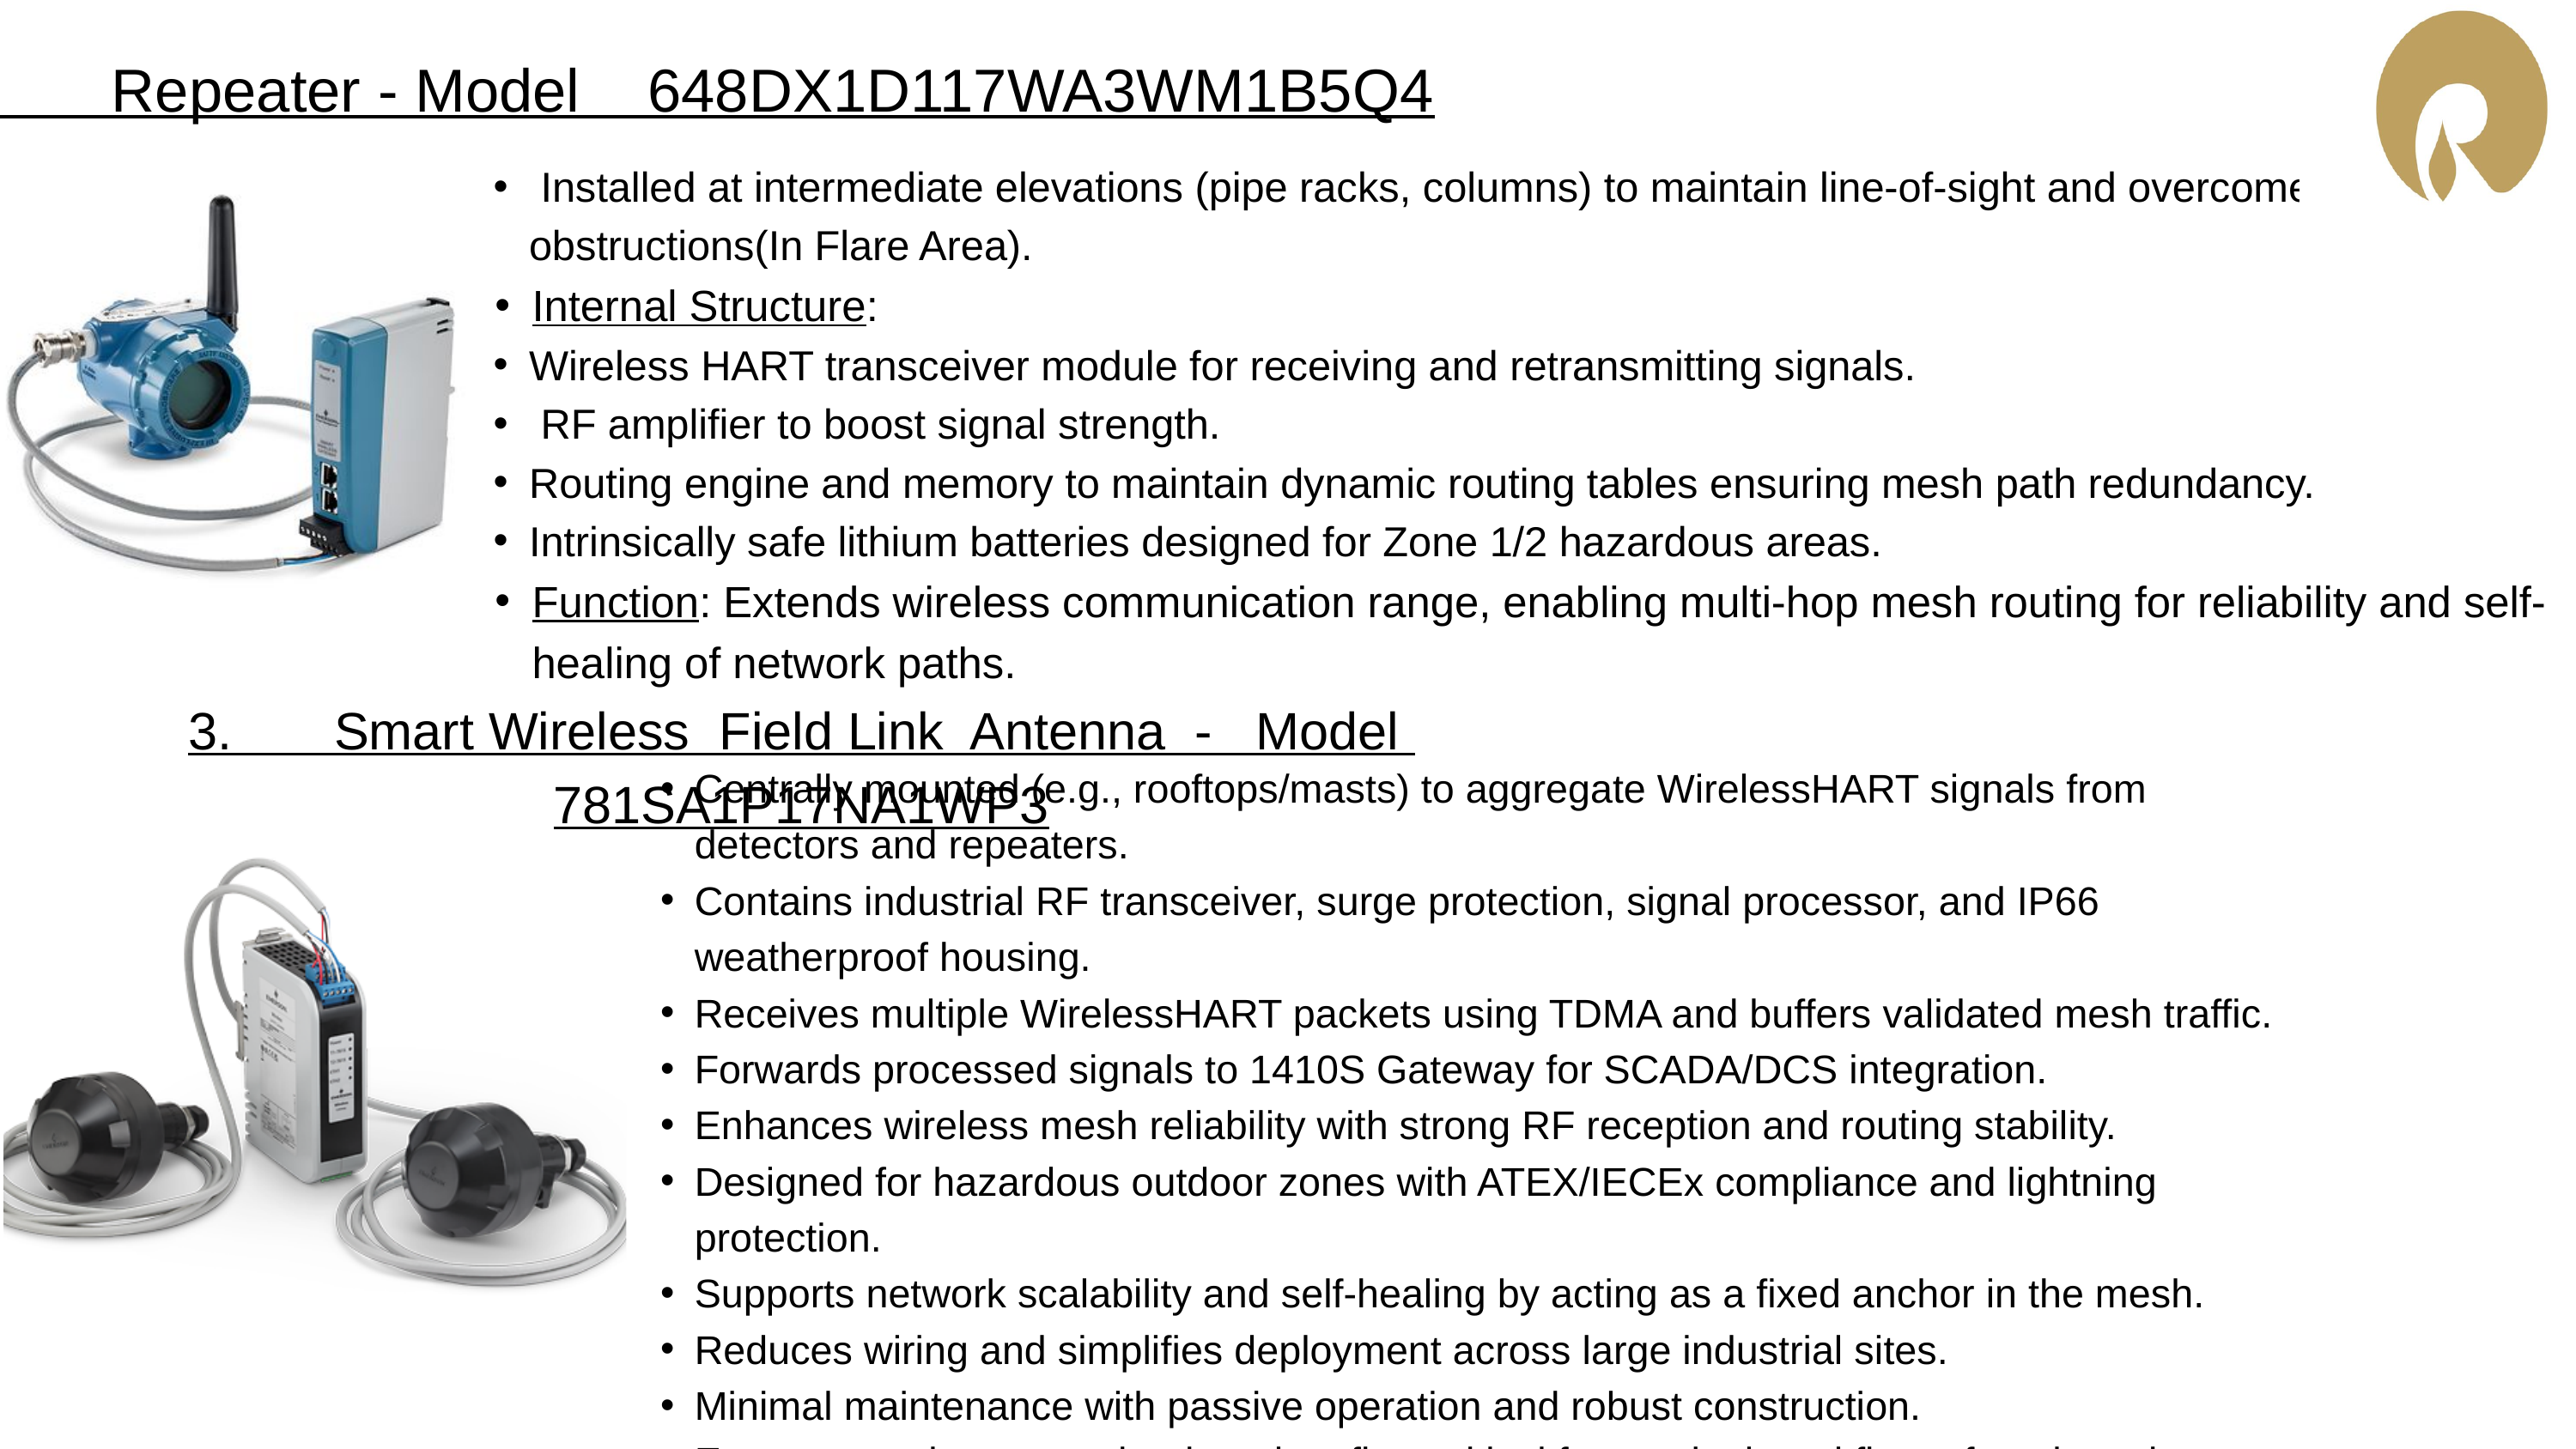

2.        Repeater - Model    648DX1D117WA3WM1B5Q4

 Installed at intermediate elevations (pipe racks, columns) to maintain line-of-sight and overcome obstructions(In Flare Area).
Internal Structure:
Wireless HART transceiver module for receiving and retransmitting signals.
 RF amplifier to boost signal strength.
Routing engine and memory to maintain dynamic routing tables ensuring mesh path redundancy.
Intrinsically safe lithium batteries designed for Zone 1/2 hazardous areas.
Function: Extends wireless communication range, enabling multi-hop mesh routing for reliability and self-healing of network paths.
3.       Smart Wireless  Field Link  Antenna  -   Model  781SA1P17NA1WP3
Centrally mounted (e.g., rooftops/masts) to aggregate WirelessHART signals from detectors and repeaters.
Contains industrial RF transceiver, surge protection, signal processor, and IP66 weatherproof housing.
Receives multiple WirelessHART packets using TDMA and buffers validated mesh traffic.
Forwards processed signals to 1410S Gateway for SCADA/DCS integration.
Enhances wireless mesh reliability with strong RF reception and routing stability.
Designed for hazardous outdoor zones with ATEX/IECEx compliance and lightning protection.
Supports network scalability and self-healing by acting as a fixed anchor in the mesh.
Reduces wiring and simplifies deployment across large industrial sites.
Minimal maintenance with passive operation and robust construction.
Ensures continuous, redundant data flow critical for gas leak and fire safety detection.